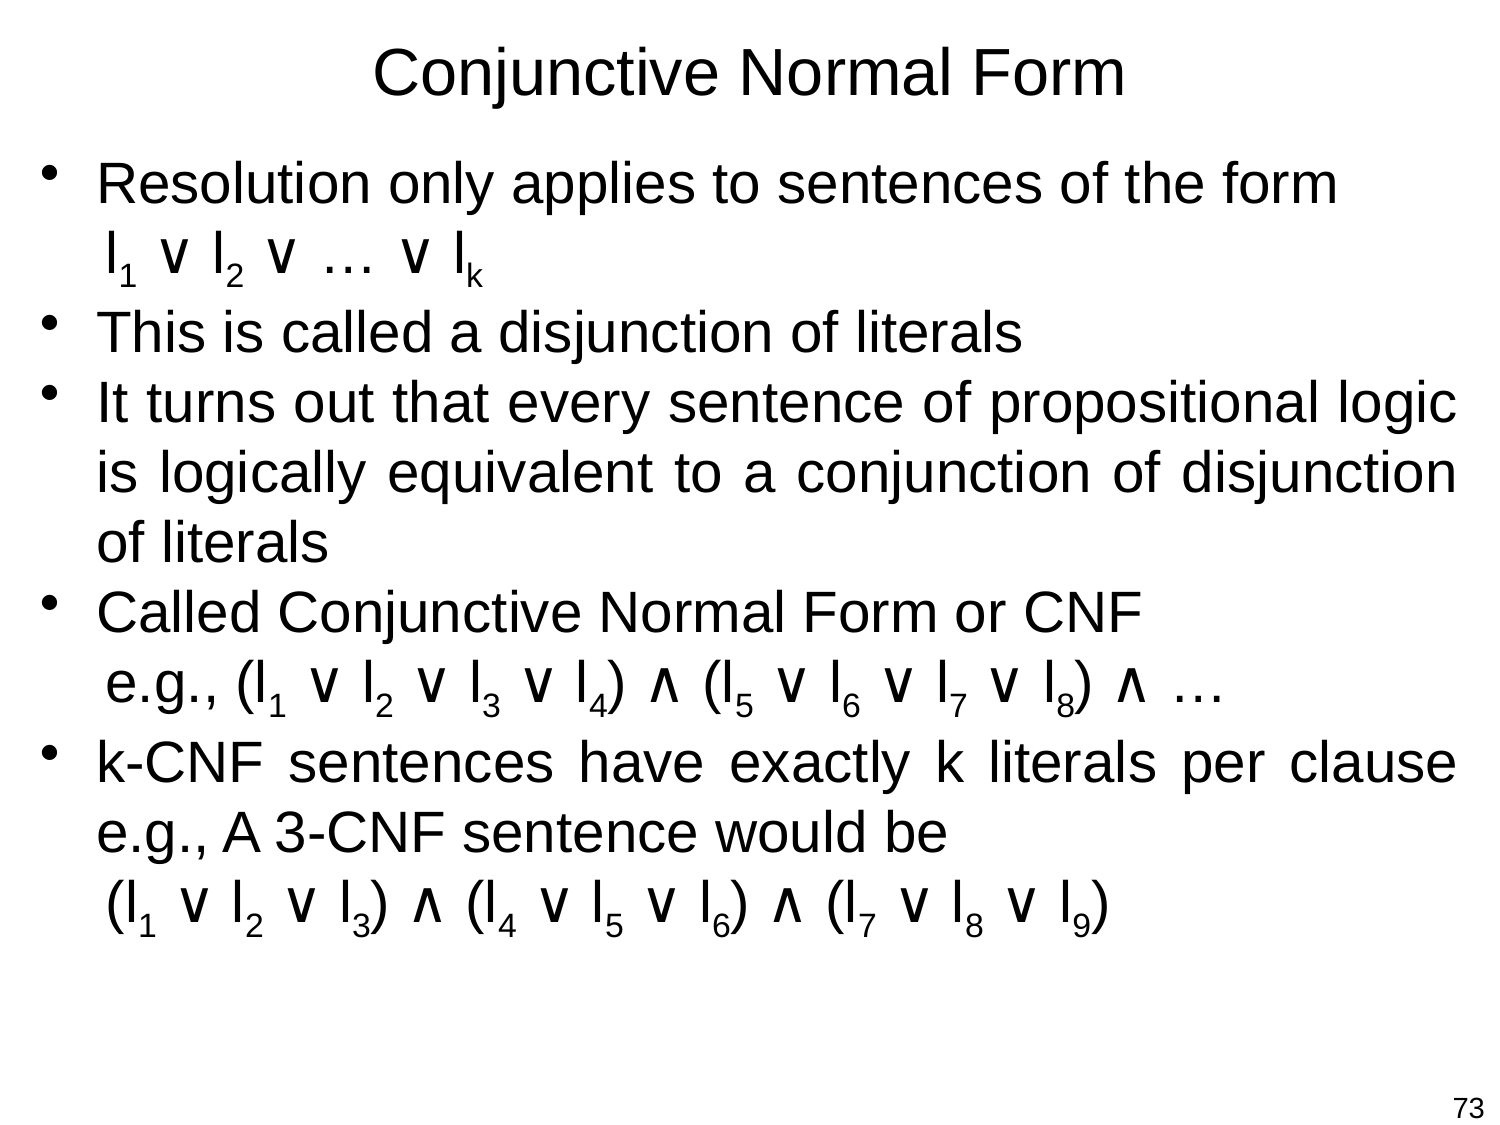

# Conjunctive Normal Form
Resolution only applies to sentences of the form
l1 ∨ l2 ∨ … ∨ lk
This is called a disjunction of literals
It turns out that every sentence of propositional logic is logically equivalent to a conjunction of disjunction of literals
Called Conjunctive Normal Form or CNF
e.g., (l1 ∨ l2 ∨ l3 ∨ l4) ∧ (l5 ∨ l6 ∨ l7 ∨ l8) ∧ …
k-CNF sentences have exactly k literals per clause e.g., A 3-CNF sentence would be
(l1 ∨ l2 ∨ l3) ∧ (l4 ∨ l5 ∨ l6) ∧ (l7 ∨ l8 ∨ l9)

73